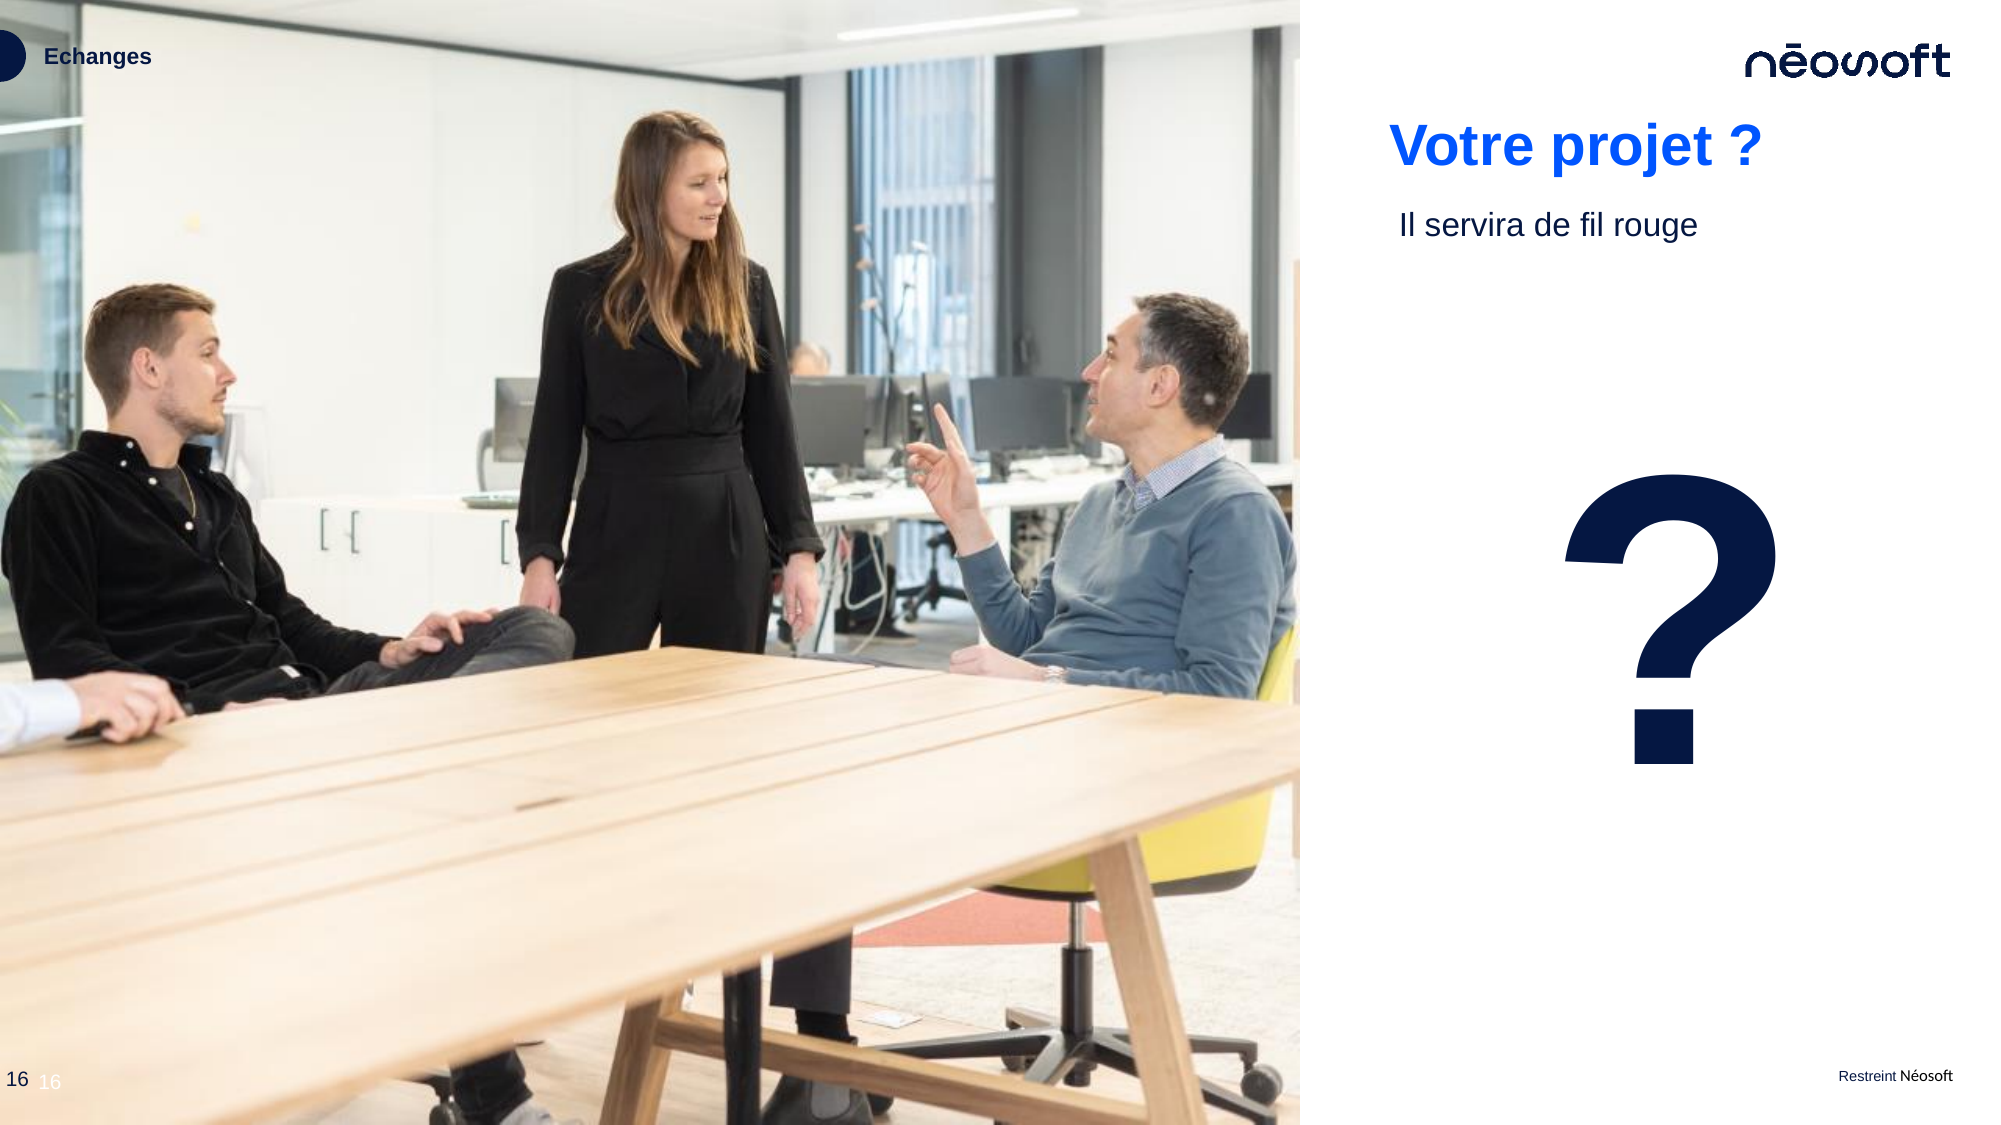

Echanges
# Votre projet ?
Il servira de fil rouge
?
16